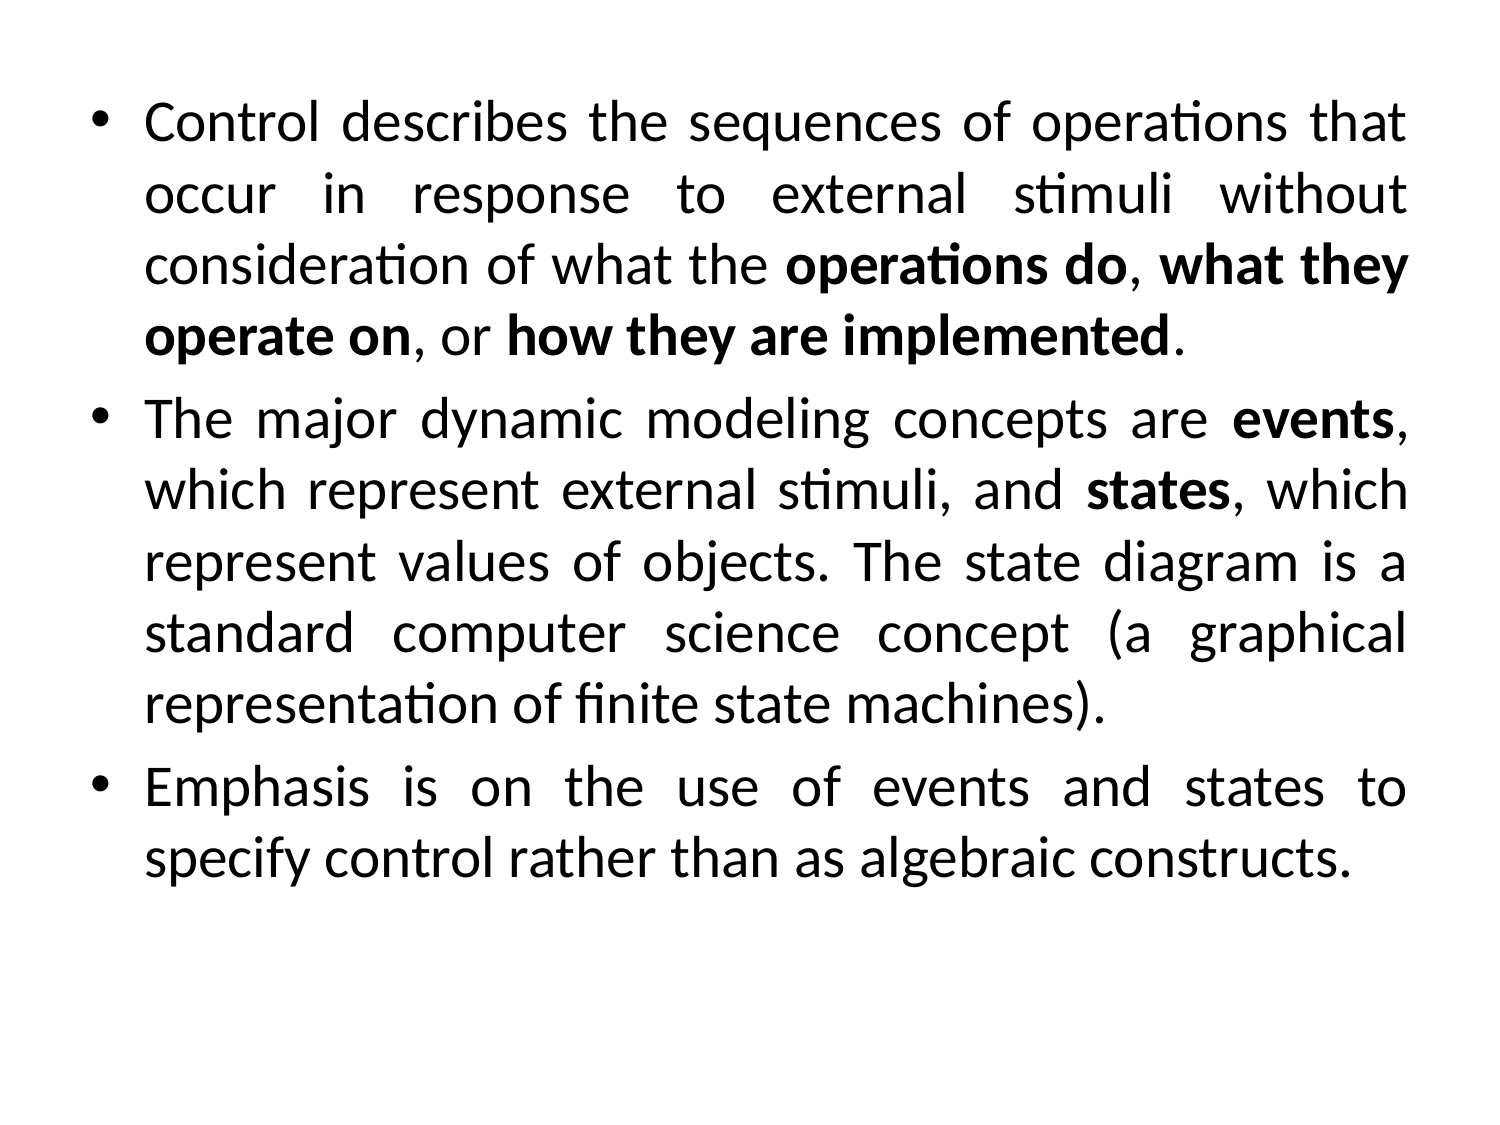

Control describes the sequences of operations that occur in response to external stimuli without consideration of what the operations do, what they operate on, or how they are implemented.
The major dynamic modeling concepts are events, which represent external stimuli, and states, which represent values of objects. The state diagram is a standard computer science concept (a graphical representation of finite state machines).
Emphasis is on the use of events and states to specify control rather than as algebraic constructs.